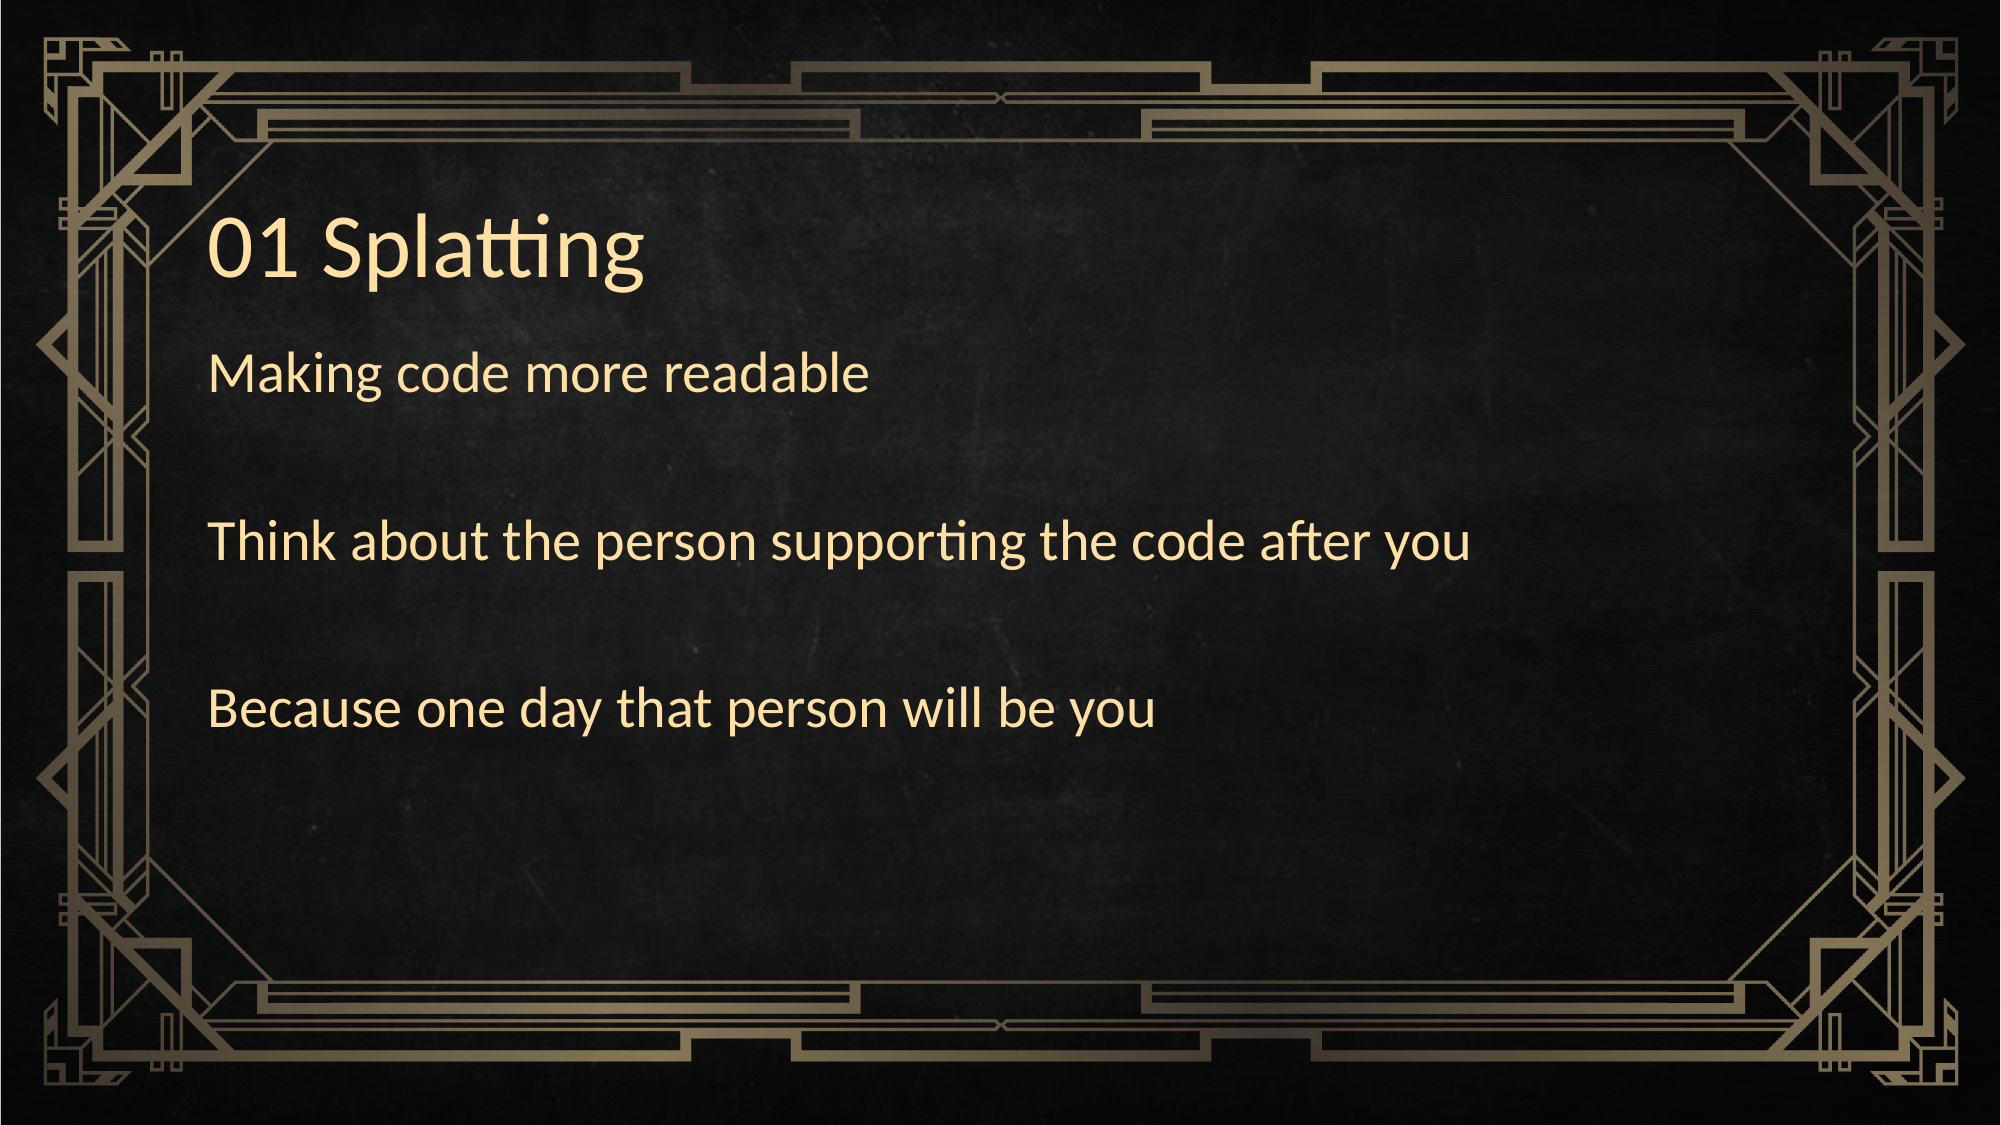

# 01 Splatting
Making code more readable

Think about the person supporting the code after you

Because one day that person will be you